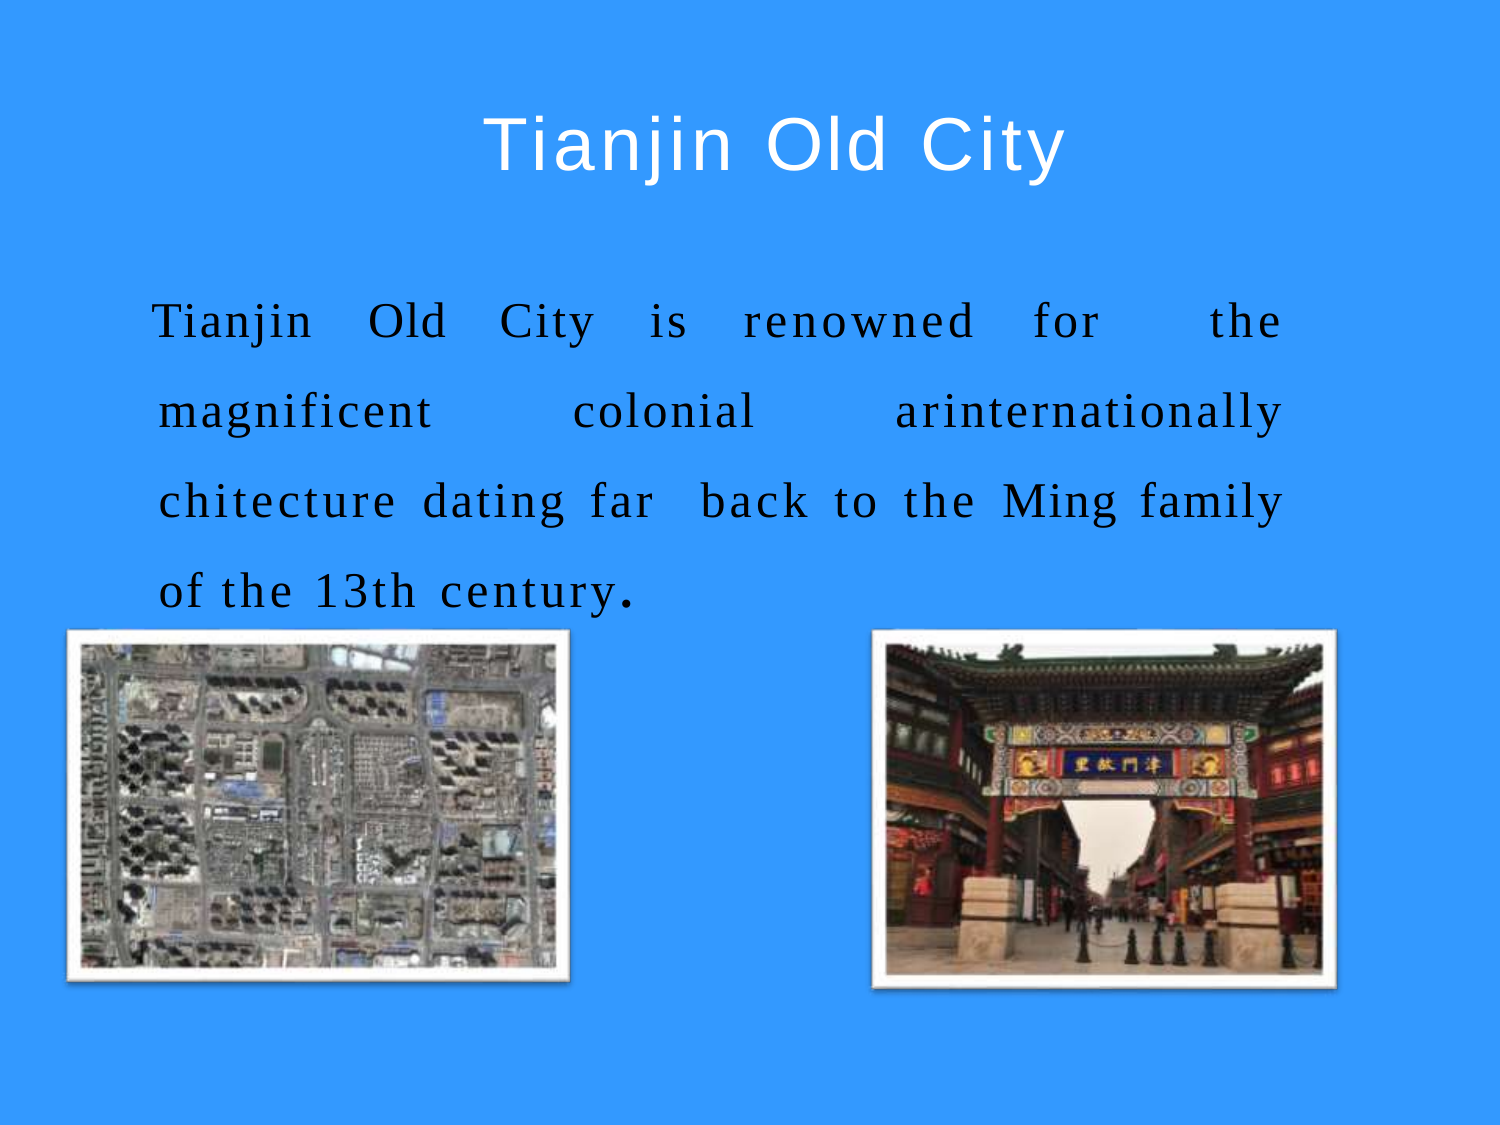

# Tianjin Old City
Tianjin Old City is renowned for  the magnificent colonial arinternationally chitecture dating far  back to the Ming family of the 13th century.